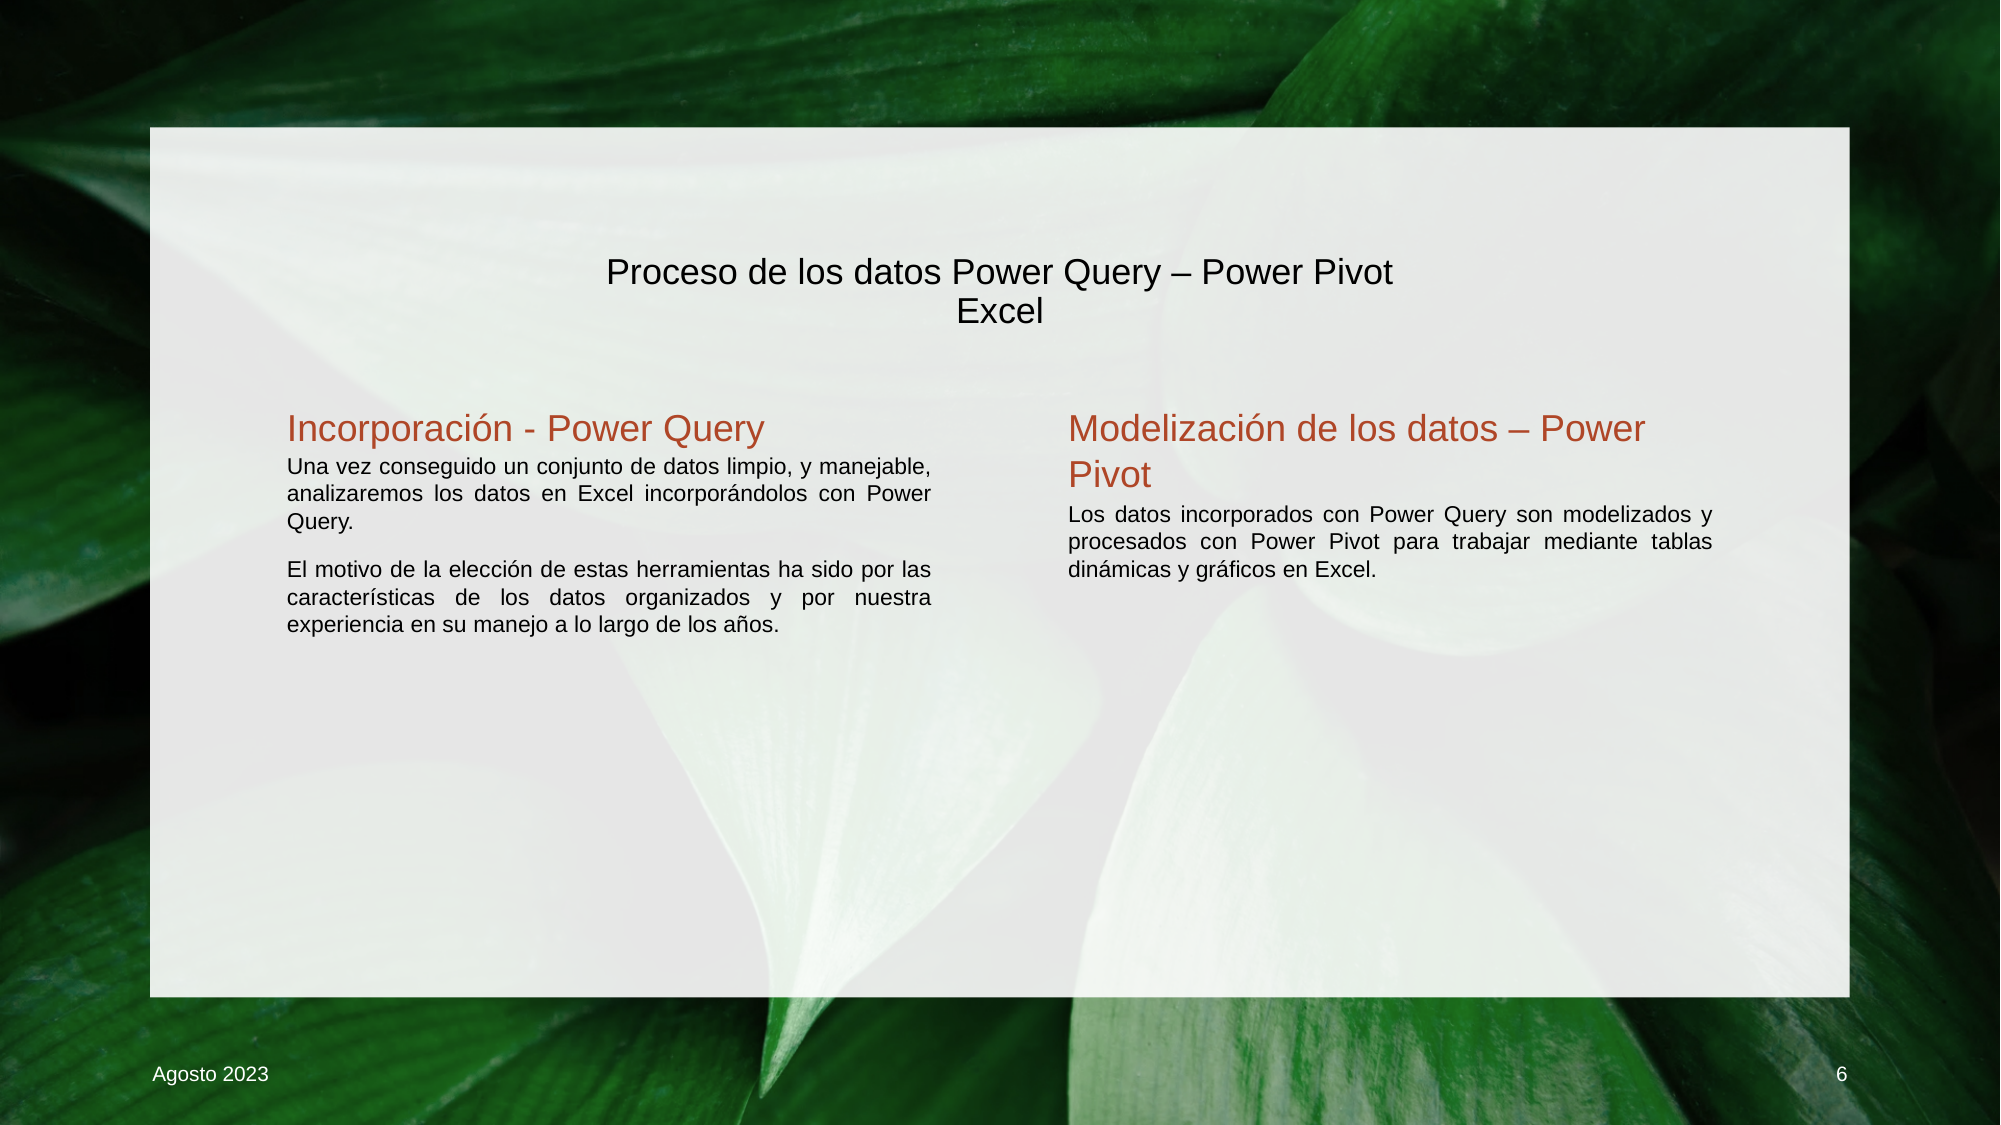

# Proceso de los datos Power Query – Power Pivot Excel
Incorporación - Power Query
Modelización de los datos – Power Pivot
Una vez conseguido un conjunto de datos limpio, y manejable, analizaremos los datos en Excel incorporándolos con Power Query.
El motivo de la elección de estas herramientas ha sido por las características de los datos organizados y por nuestra experiencia en su manejo a lo largo de los años.
Los datos incorporados con Power Query son modelizados y procesados con Power Pivot para trabajar mediante tablas dinámicas y gráficos en Excel.
Agosto 2023
6